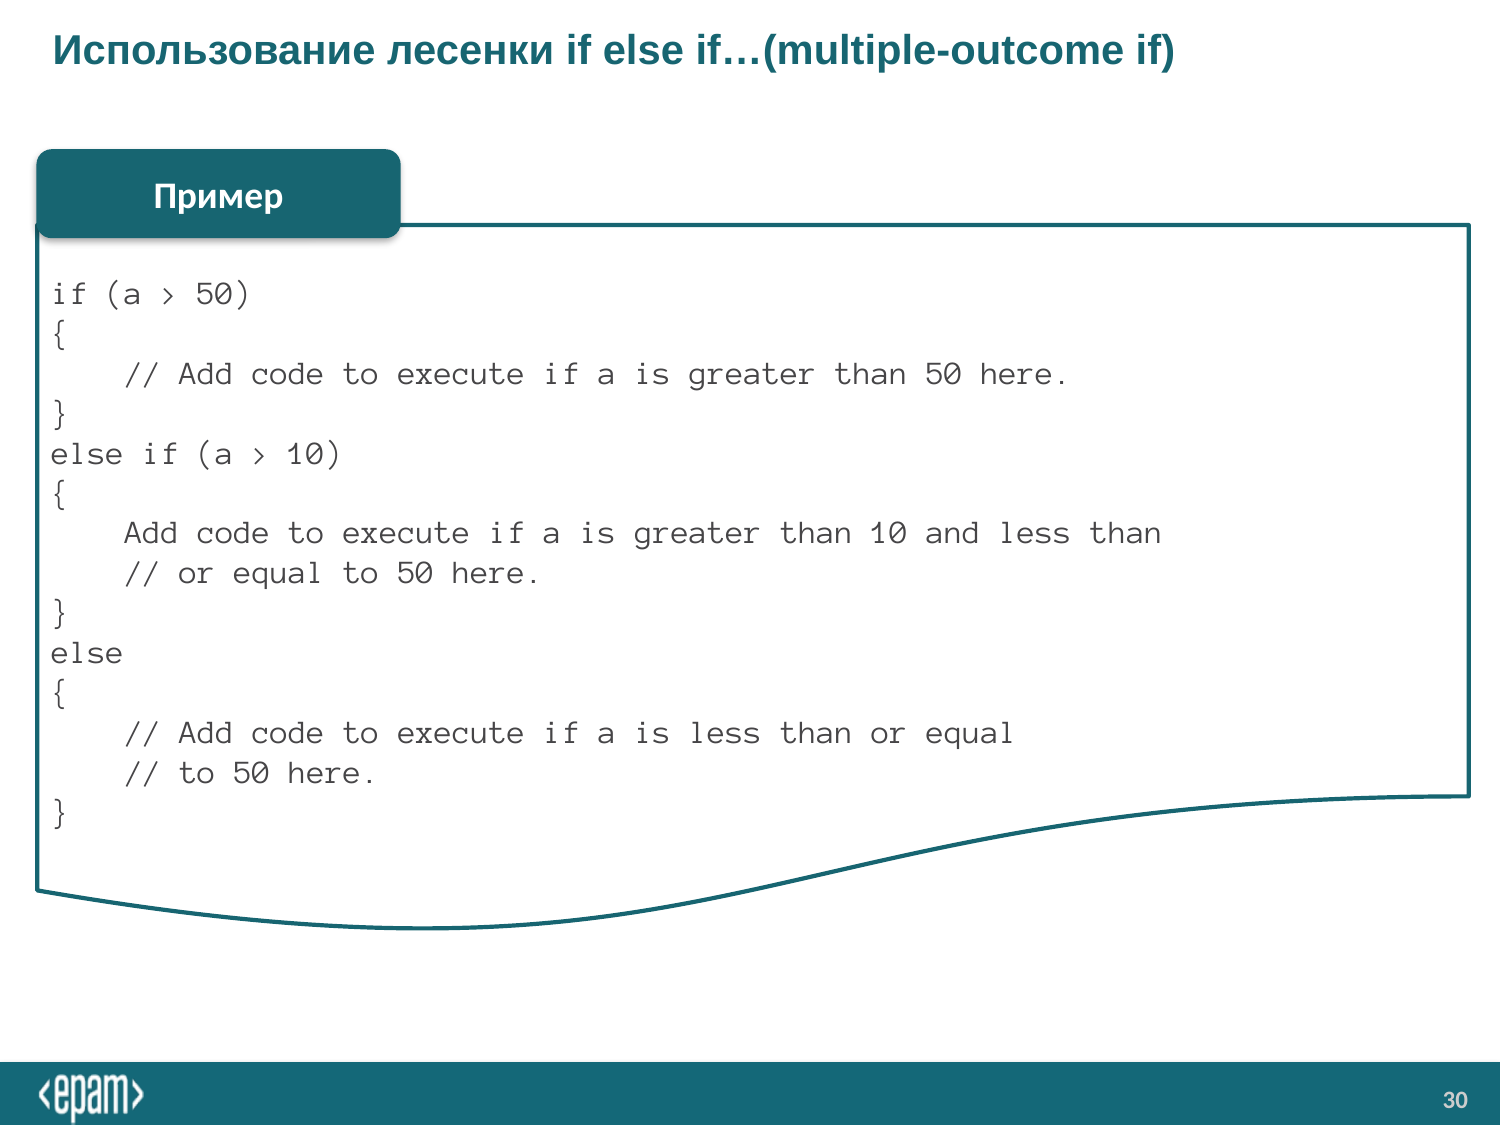

# Использование лесенки if else if…(multiple-outcome if)
Пример

if (a > 50)
{
    // Add code to execute if a is greater than 50 here.
}
else if (a > 10)
{
    Add code to execute if a is greater than 10 and less than
    // or equal to 50 here.
}
else
{
    // Add code to execute if a is less than or equal
    // to 50 here.
}